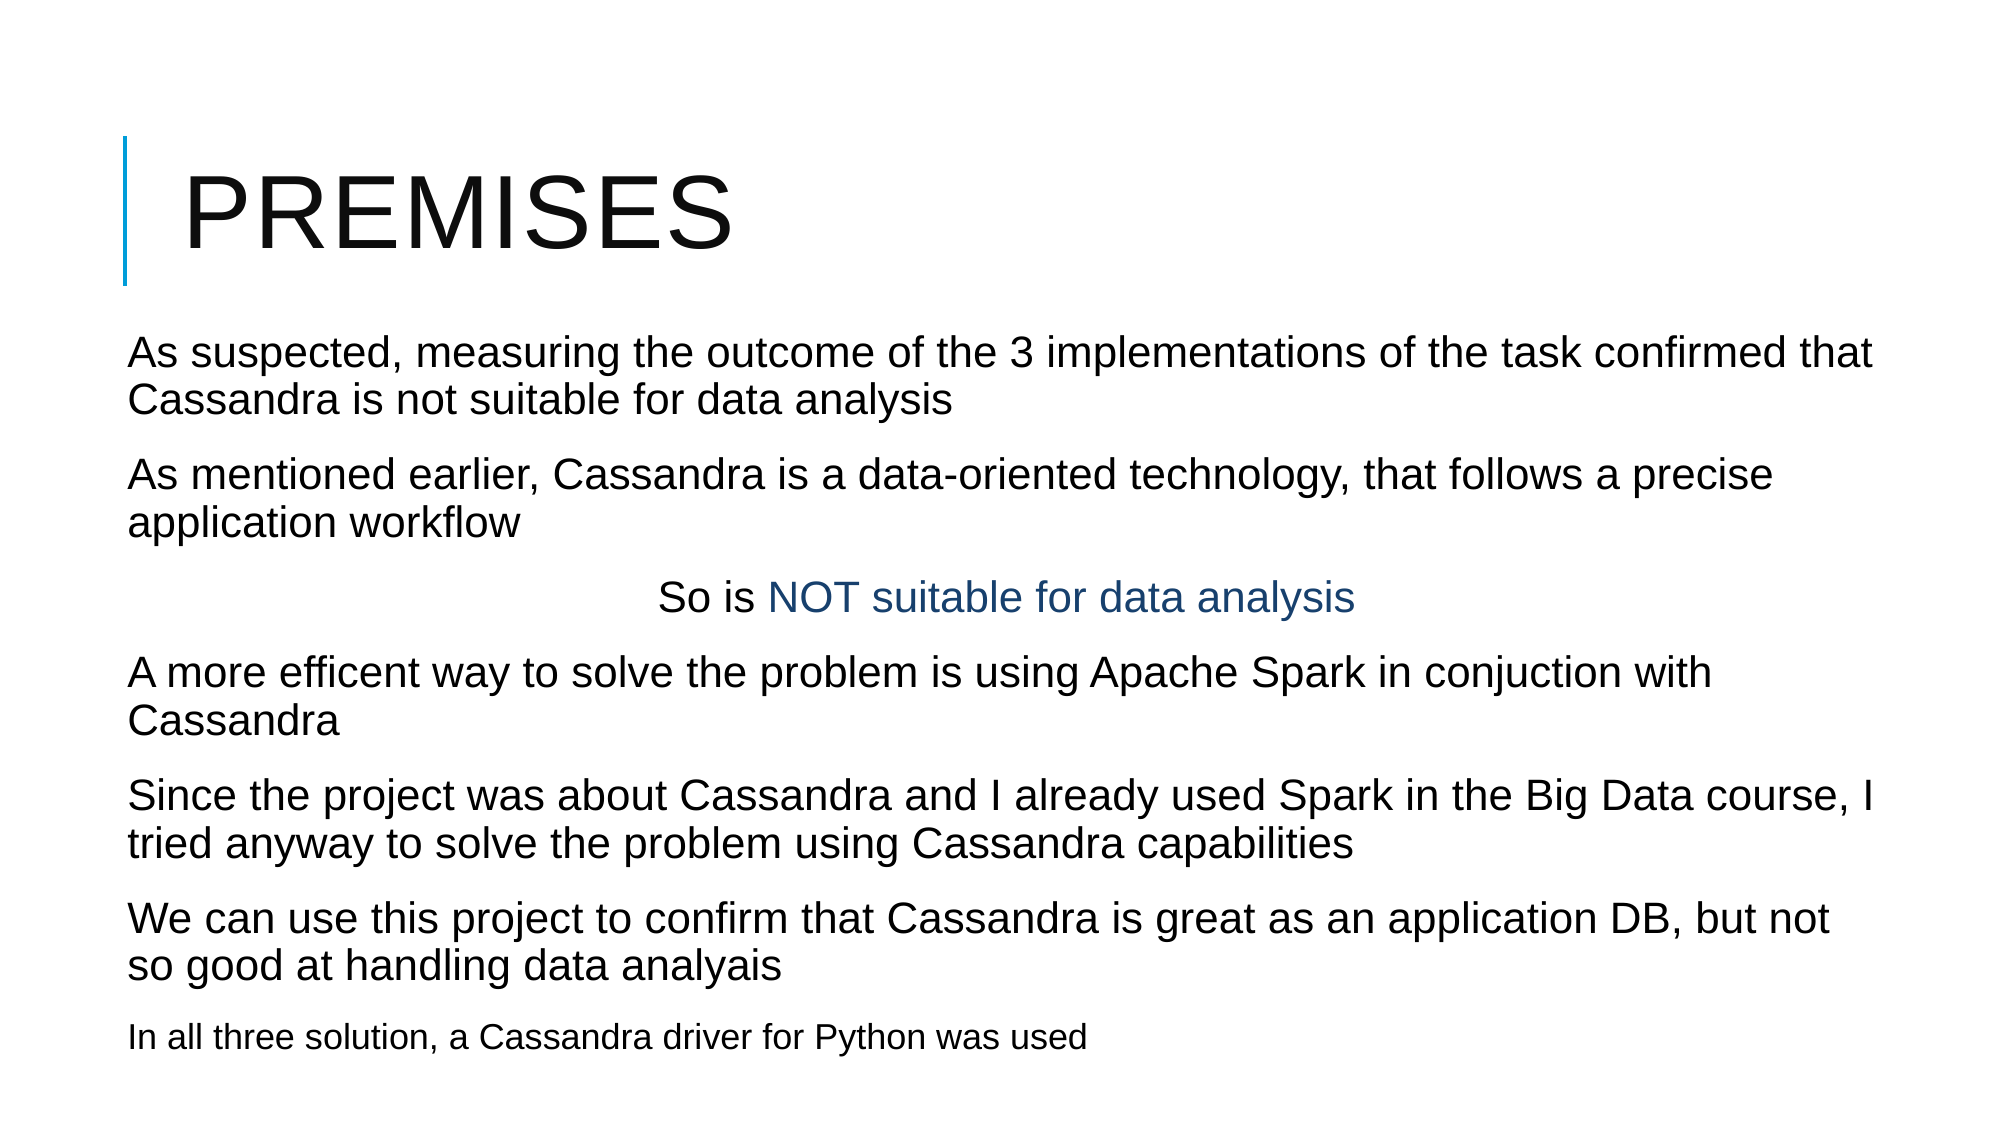

# Premises
As suspected, measuring the outcome of the 3 implementations of the task confirmed that Cassandra is not suitable for data analysis
As mentioned earlier, Cassandra is a data-oriented technology, that follows a precise application workflow
So is NOT suitable for data analysis
A more efficent way to solve the problem is using Apache Spark in conjuction with Cassandra
Since the project was about Cassandra and I already used Spark in the Big Data course, I tried anyway to solve the problem using Cassandra capabilities
We can use this project to confirm that Cassandra is great as an application DB, but not so good at handling data analyais
In all three solution, a Cassandra driver for Python was used